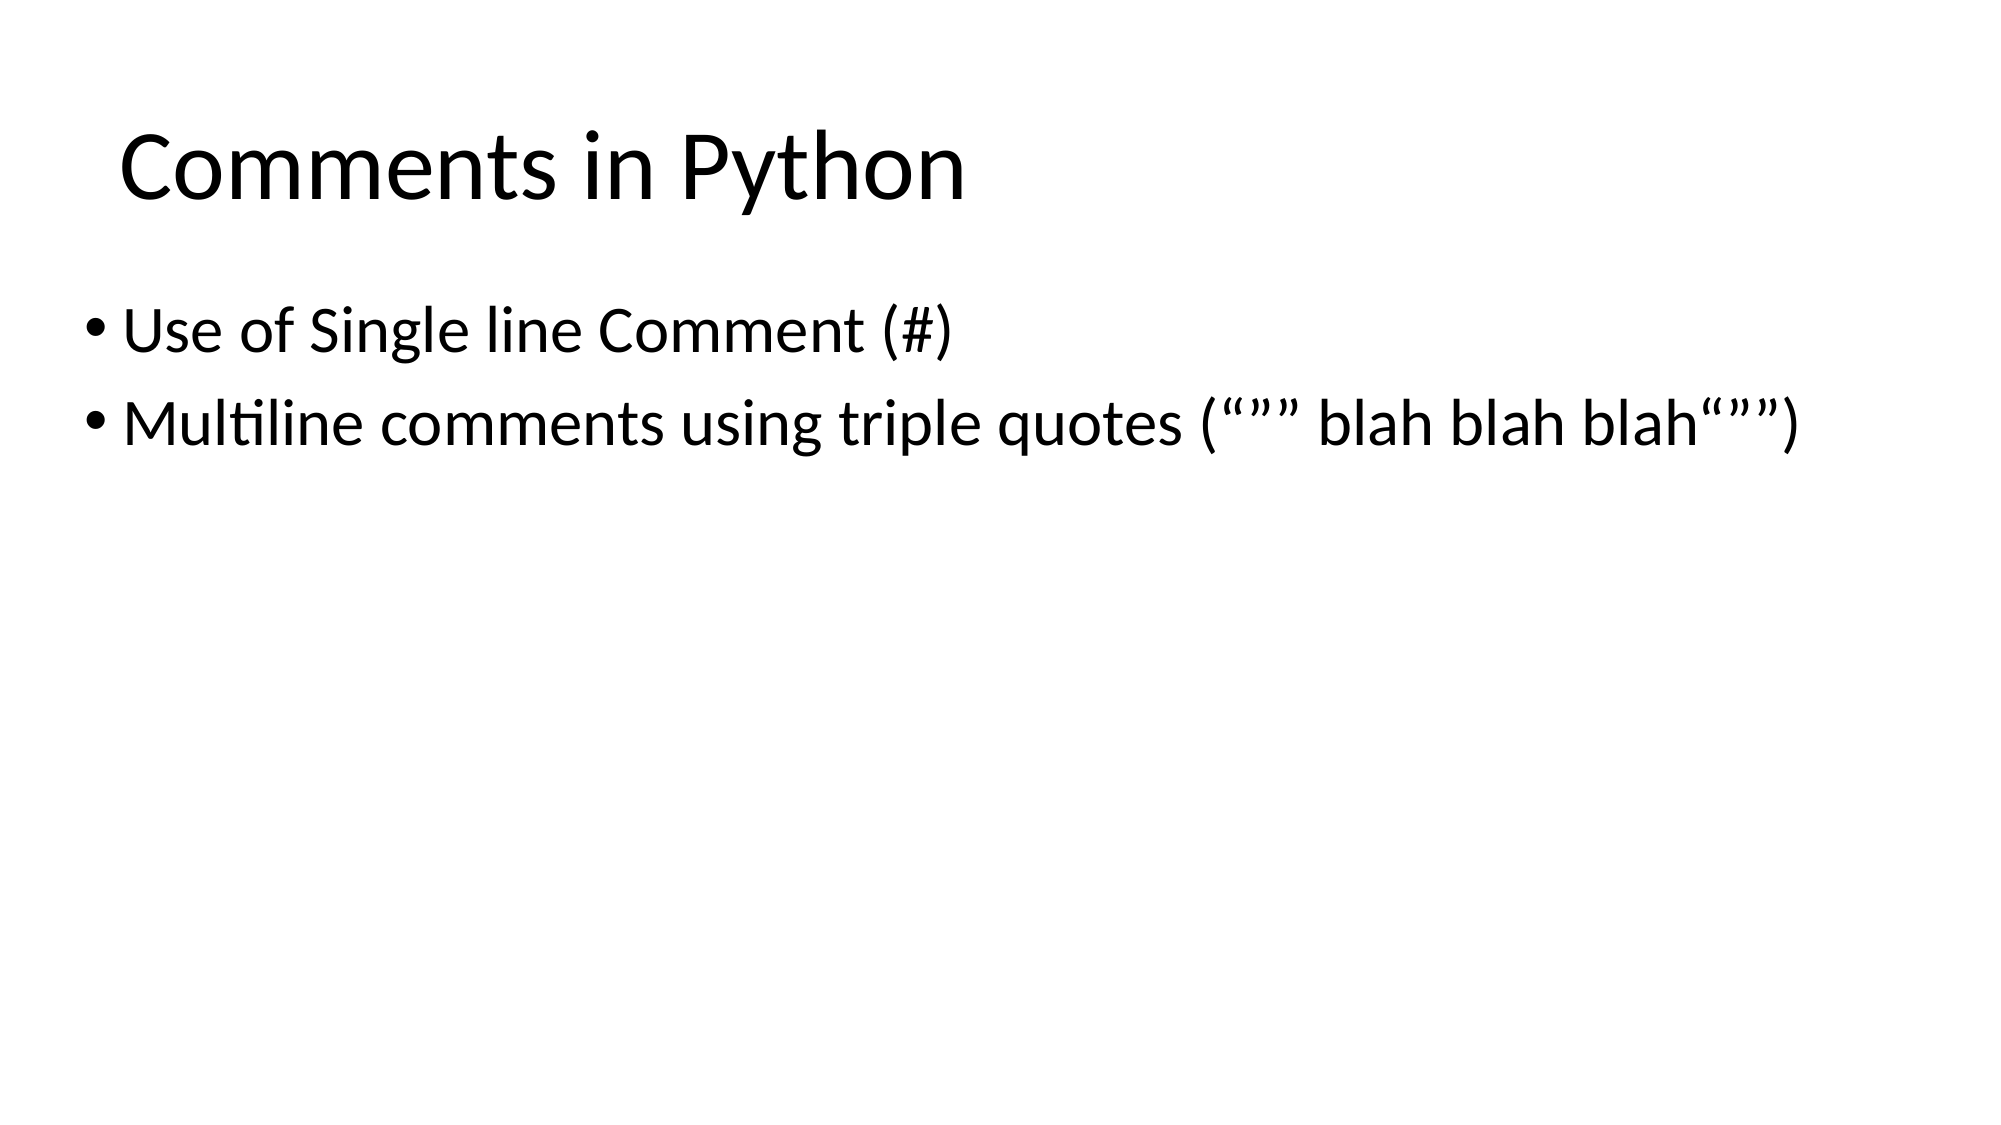

# Comments in Python
Use of Single line Comment (#)
Multiline comments using triple quotes (“”” blah blah blah“””)